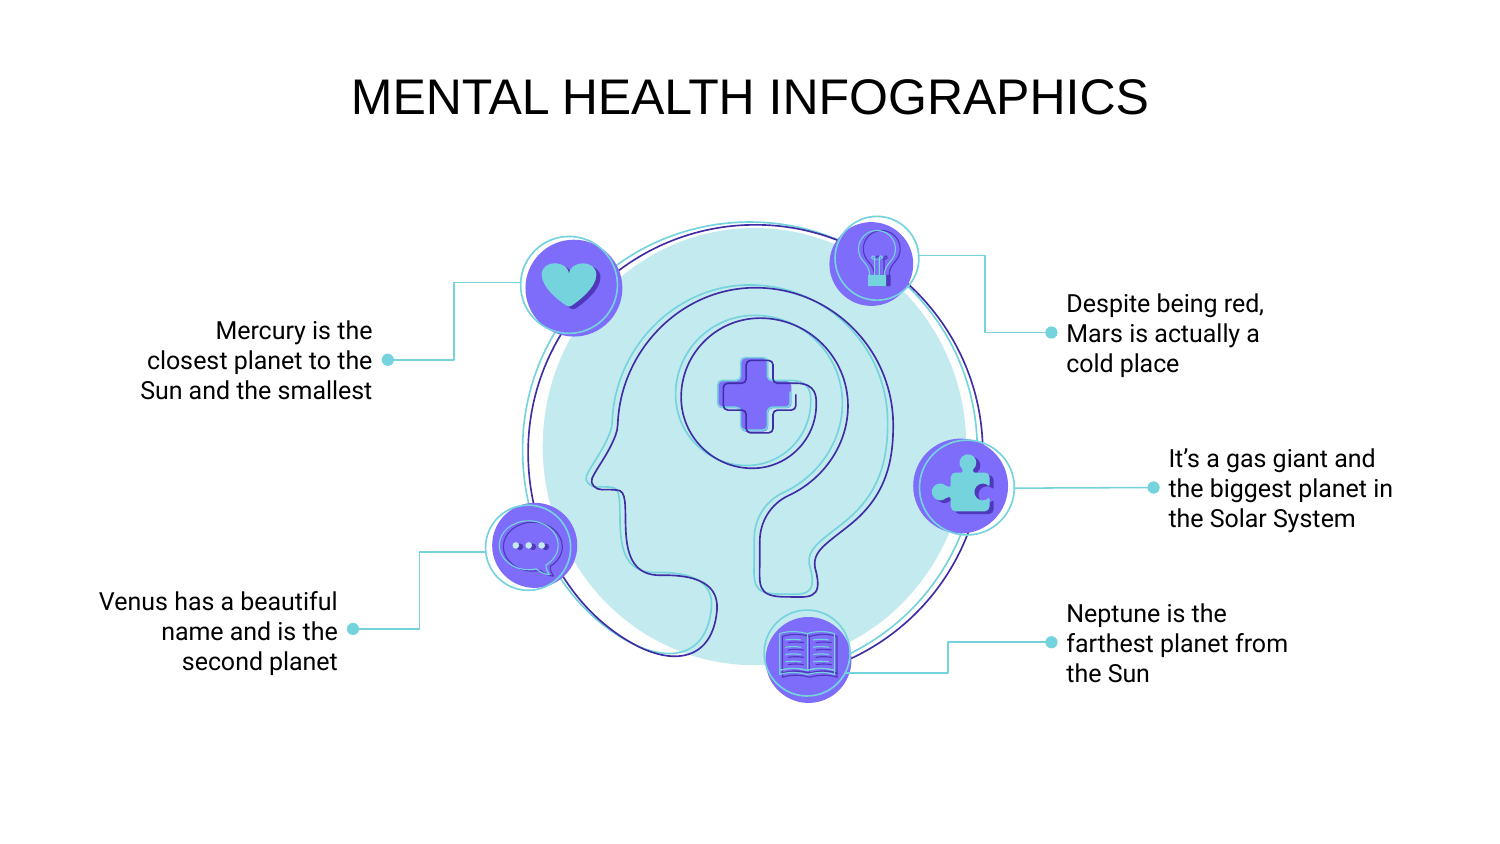

# MENTAL HEALTH INFOGRAPHICS

Despite being red, Mars is actually a cold place
Mercury is the closest planet to the Sun and the smallest
It’s a gas giant and the biggest planet in the Solar System

Venus has a beautiful name and is the second planet
Neptune is the farthest planet from the Sun